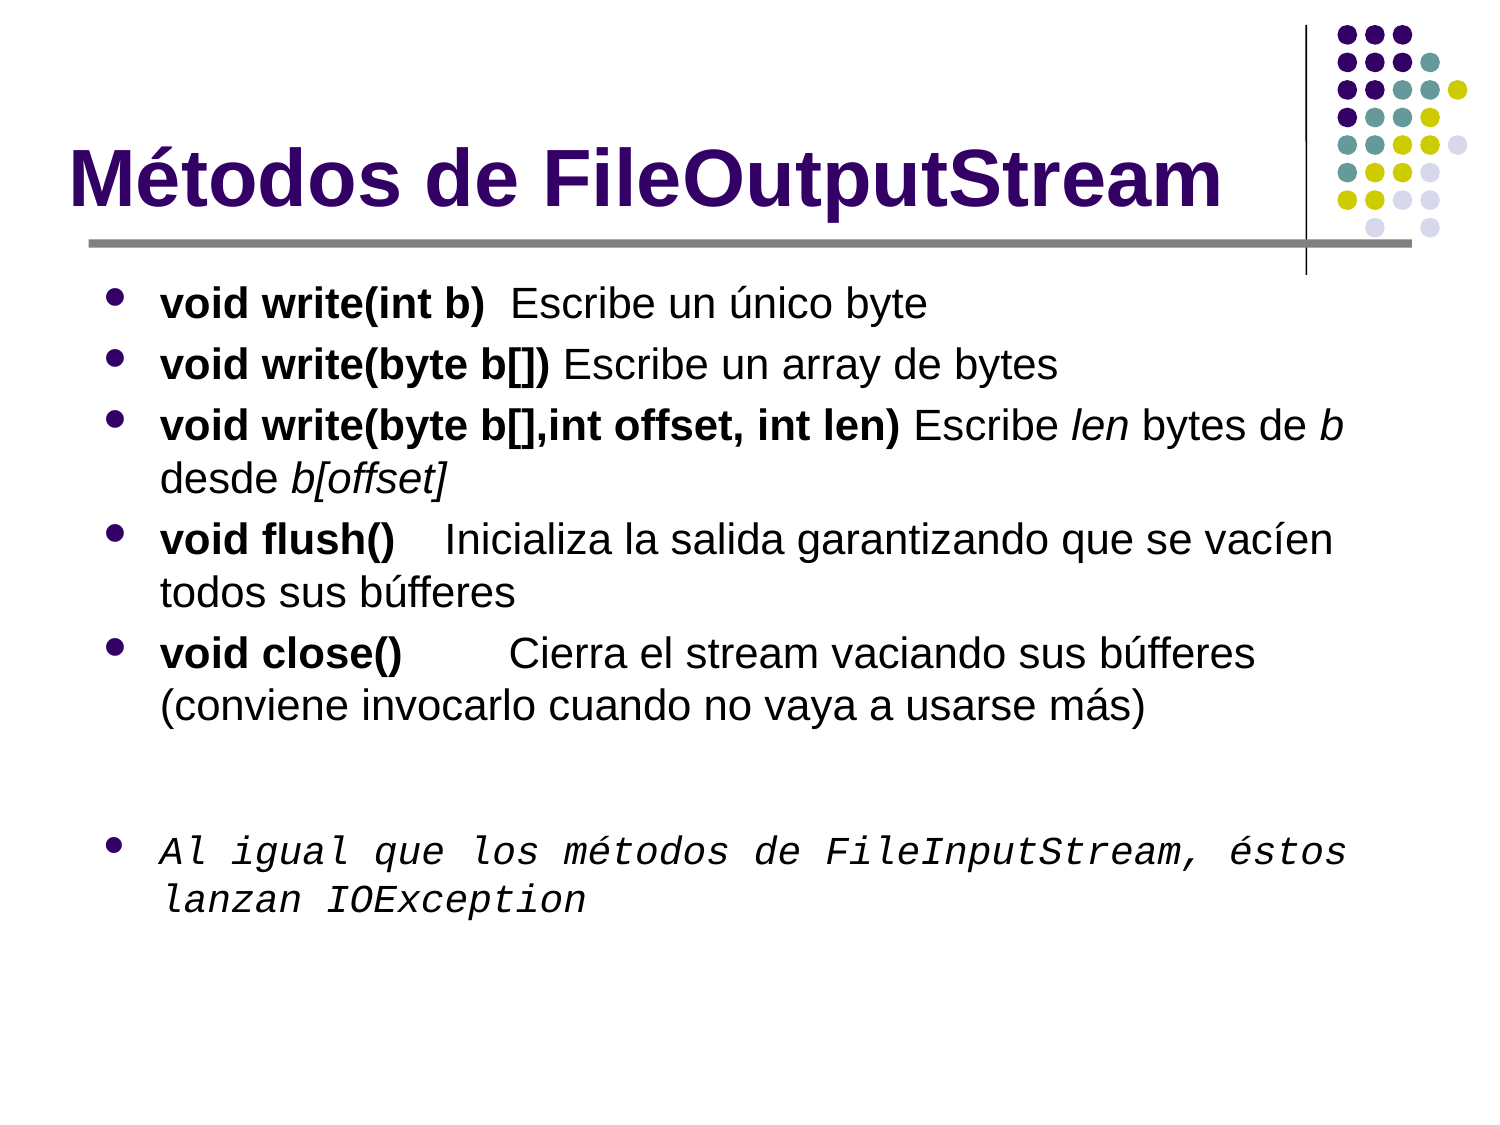

# Métodos de FileOutputStream
void write(int b)  Escribe un único byte
void write(byte b[]) Escribe un array de bytes
void write(byte b[],int offset, int len) Escribe len bytes de b desde b[offset]
void flush()    Inicializa la salida garantizando que se vacíen todos sus búfferes
void close()	    Cierra el stream vaciando sus búfferes (conviene invocarlo cuando no vaya a usarse más)

Al igual que los métodos de FileInputStream, éstos lanzan IOException